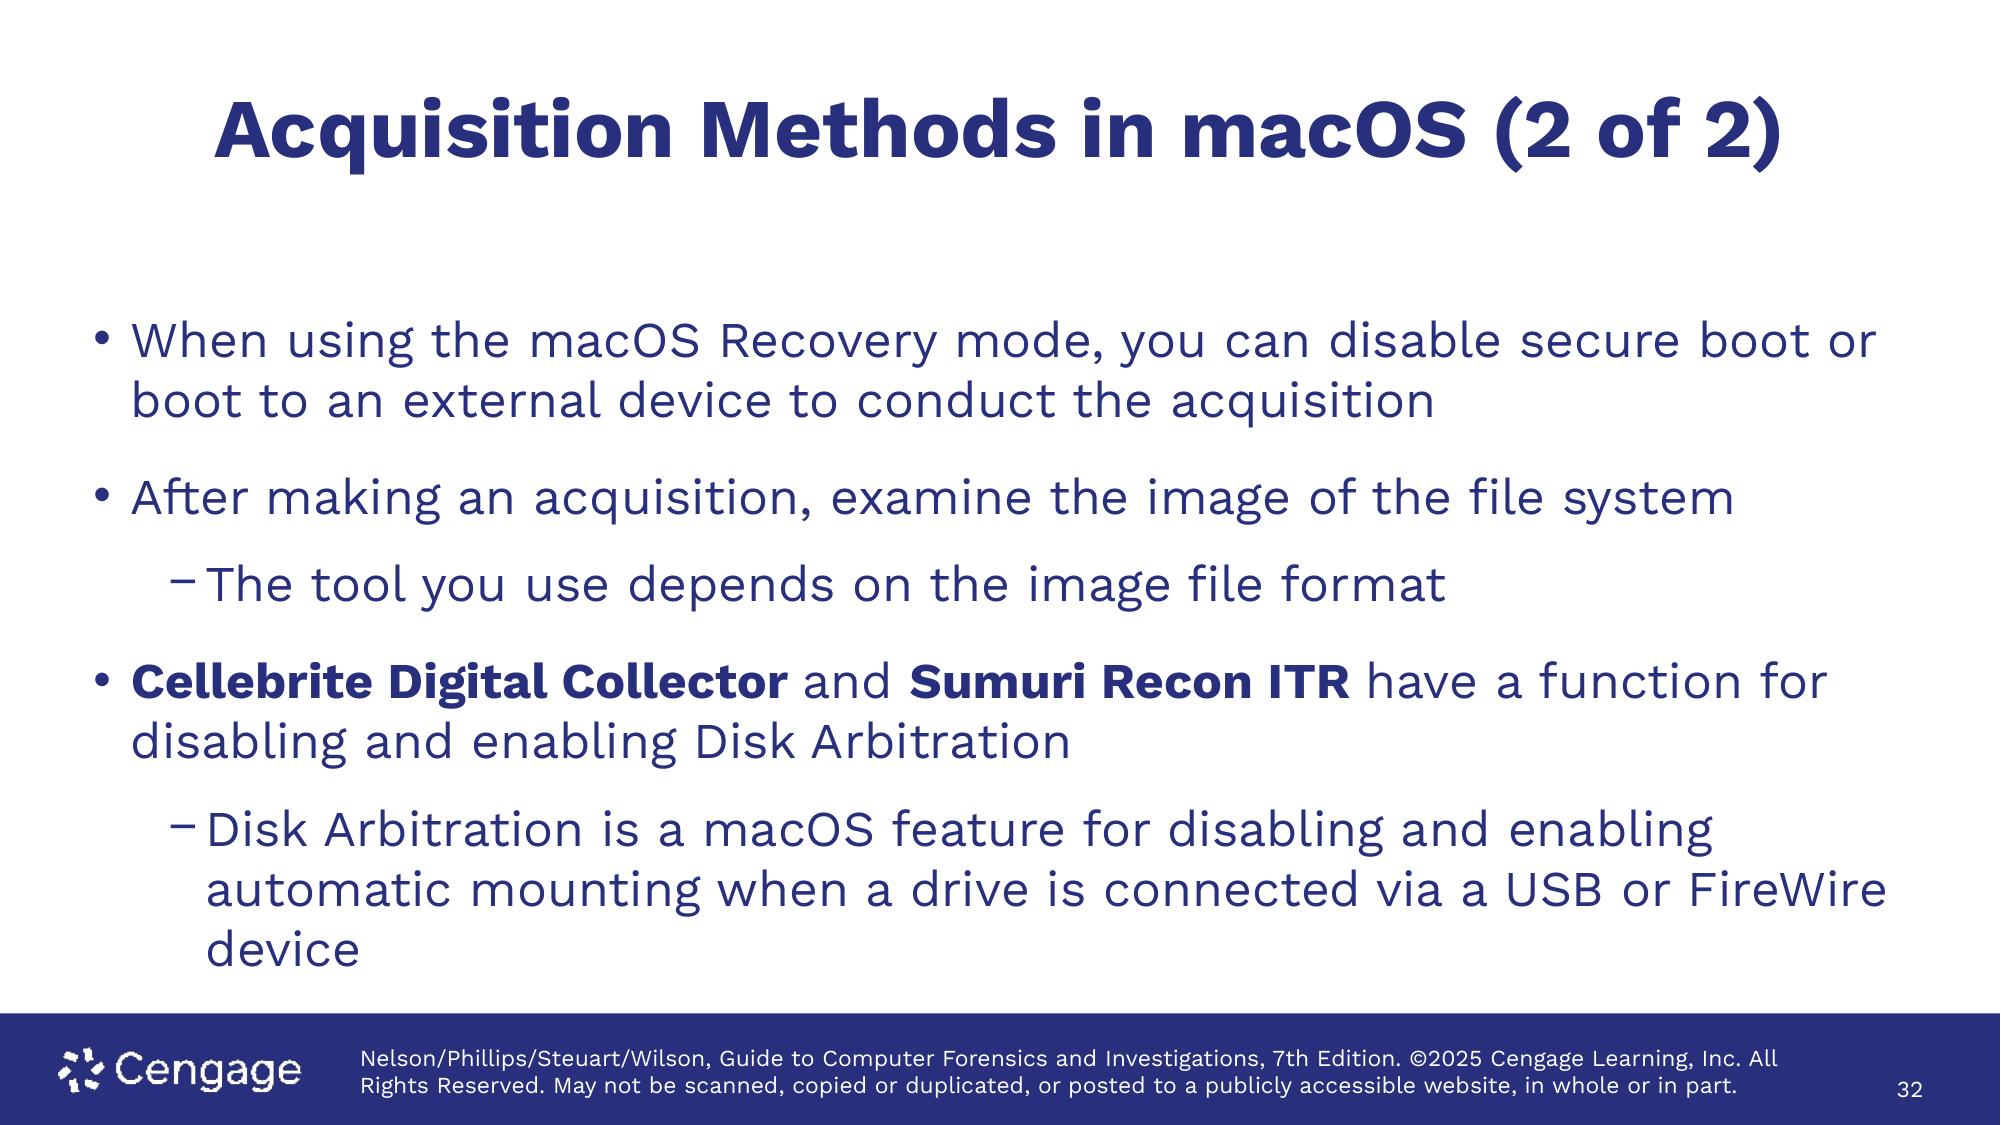

Acquisition Methods in macOS (2 of 2)
# When using the macOS Recovery mode, you can disable secure boot or boot to an external device to conduct the acquisition
After making an acquisition, examine the image of the file system
The tool you use depends on the image file format
Cellebrite Digital Collector and Sumuri Recon ITR have a function for disabling and enabling Disk Arbitration
Disk Arbitration is a macOS feature for disabling and enabling automatic mounting when a drive is connected via a USB or FireWire device